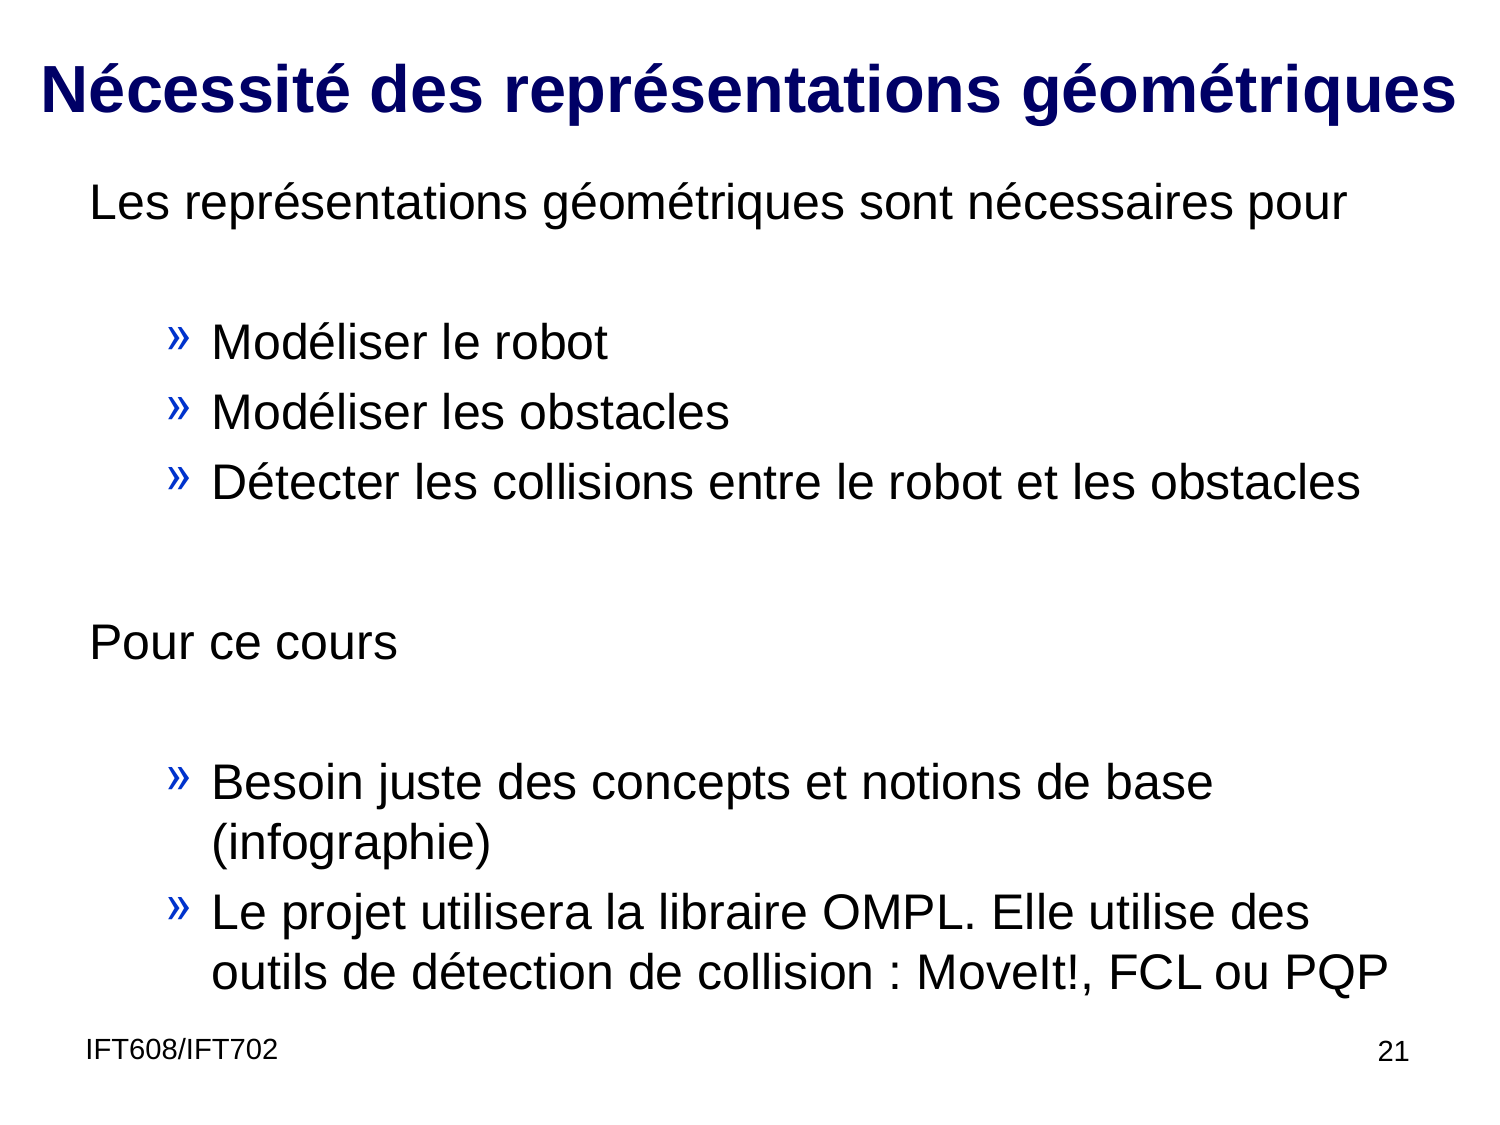

# Nécessité des représentations géométriques
Les représentations géométriques sont nécessaires pour

Modéliser le robot
Modéliser les obstacles
Détecter les collisions entre le robot et les obstacles

Pour ce cours

Besoin juste des concepts et notions de base (infographie)
Le projet utilisera la libraire OMPL. Elle utilise des outils de détection de collision : MoveIt!, FCL ou PQP

IFT608/IFT702
21